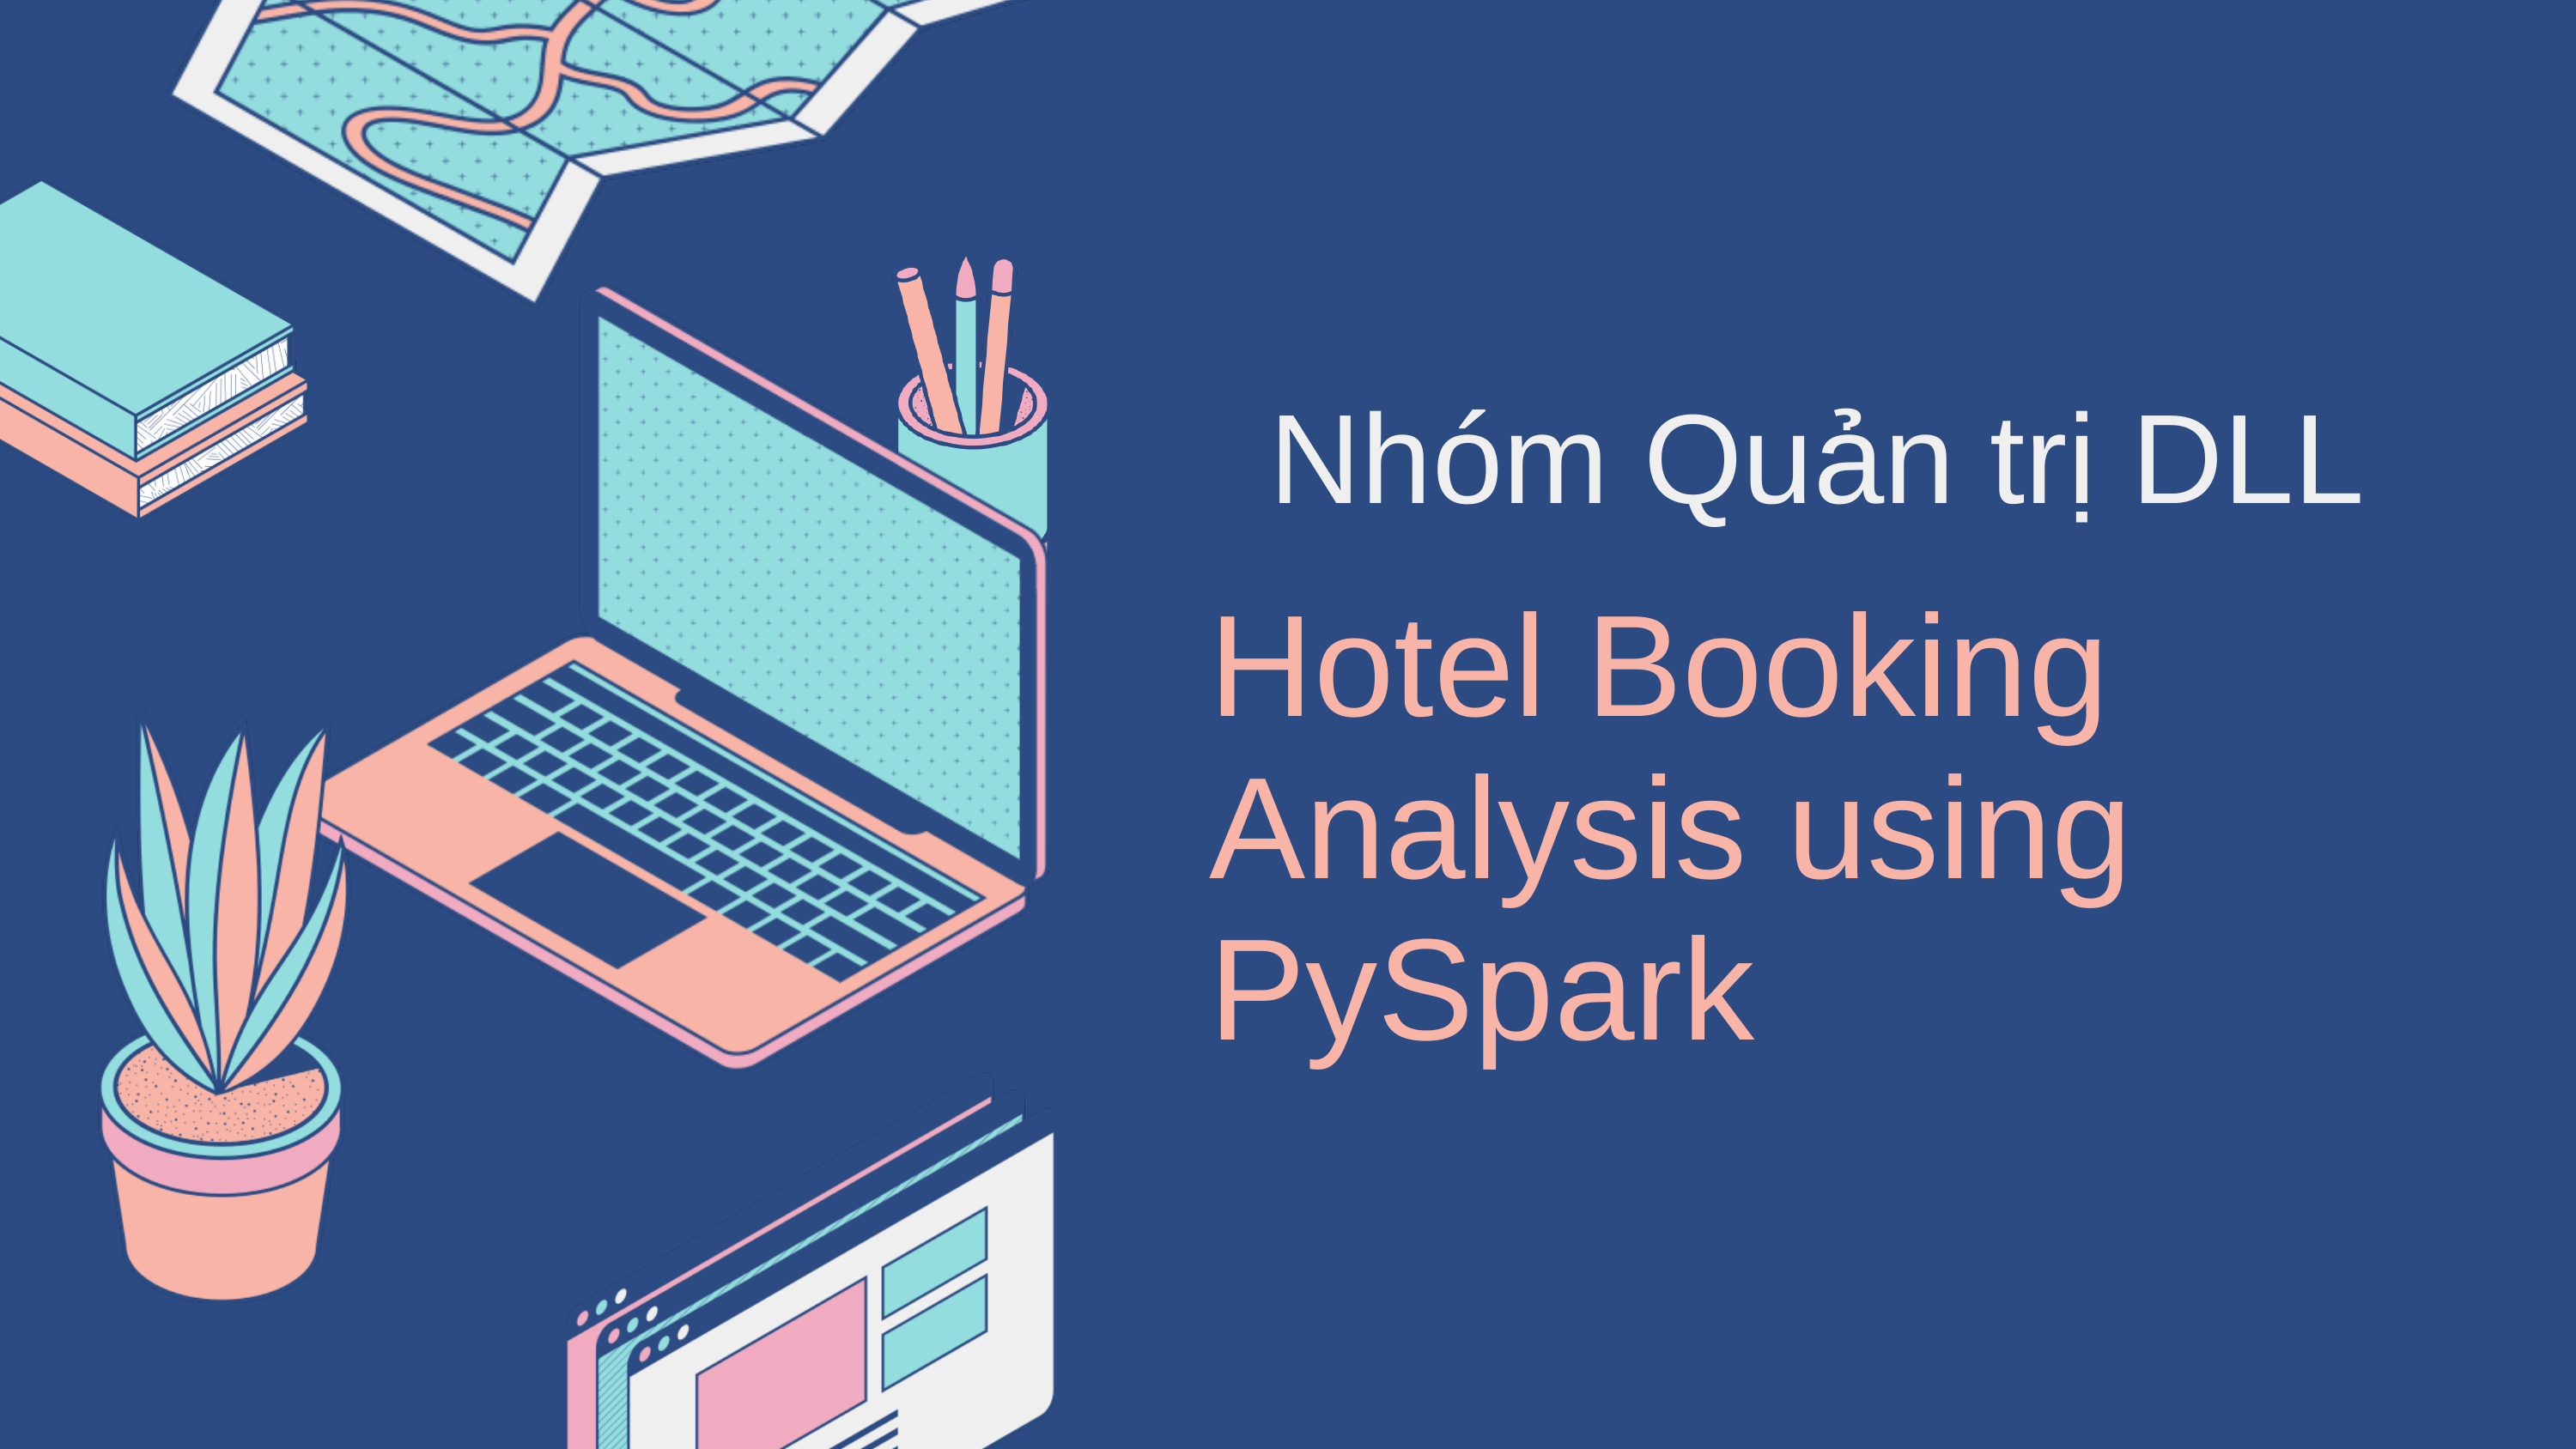

Nhóm Quản trị DLL

Hotel Booking Analysis using PySpark